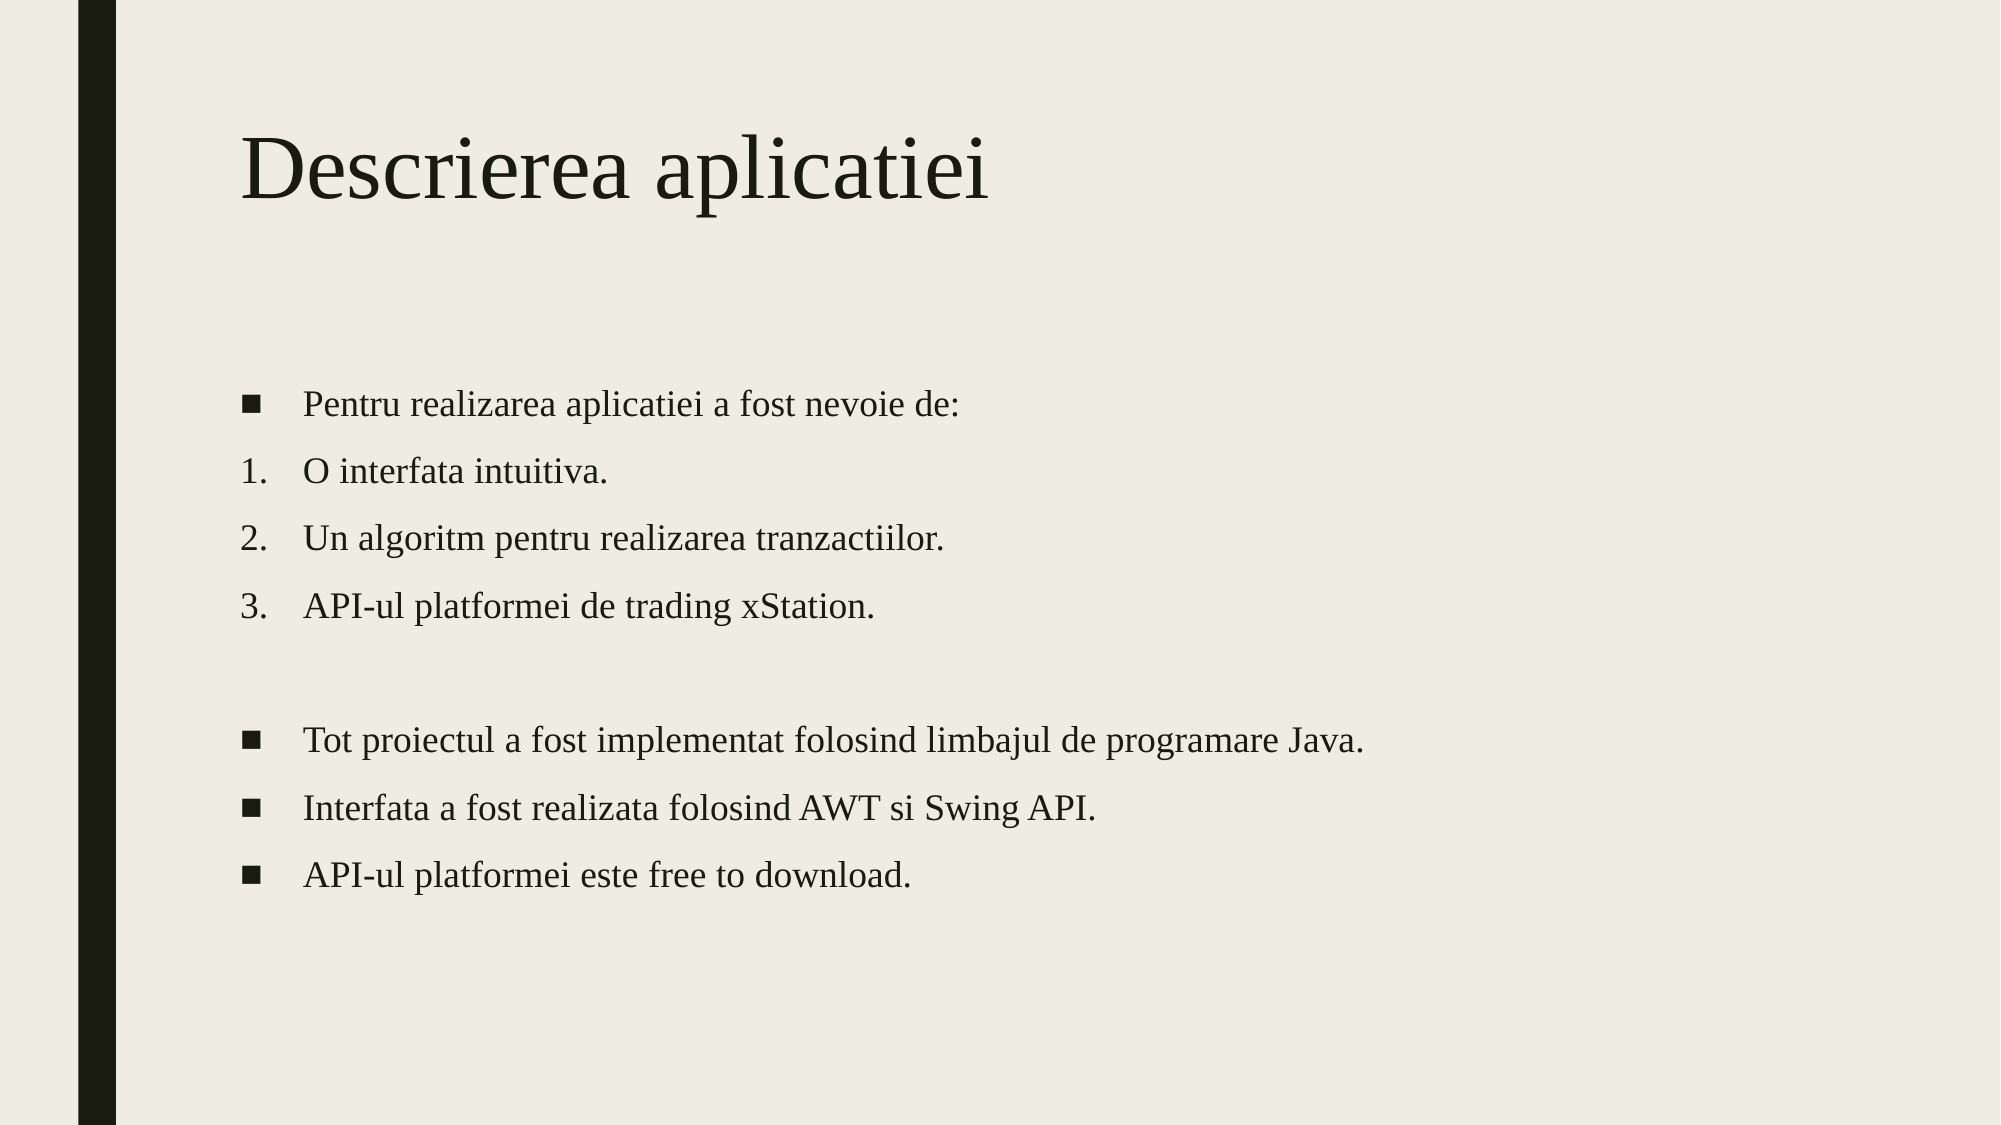

# Descrierea aplicatiei
Pentru realizarea aplicatiei a fost nevoie de:
O interfata intuitiva.
Un algoritm pentru realizarea tranzactiilor.
API-ul platformei de trading xStation.

Tot proiectul a fost implementat folosind limbajul de programare Java.
Interfata a fost realizata folosind AWT si Swing API.
API-ul platformei este free to download.